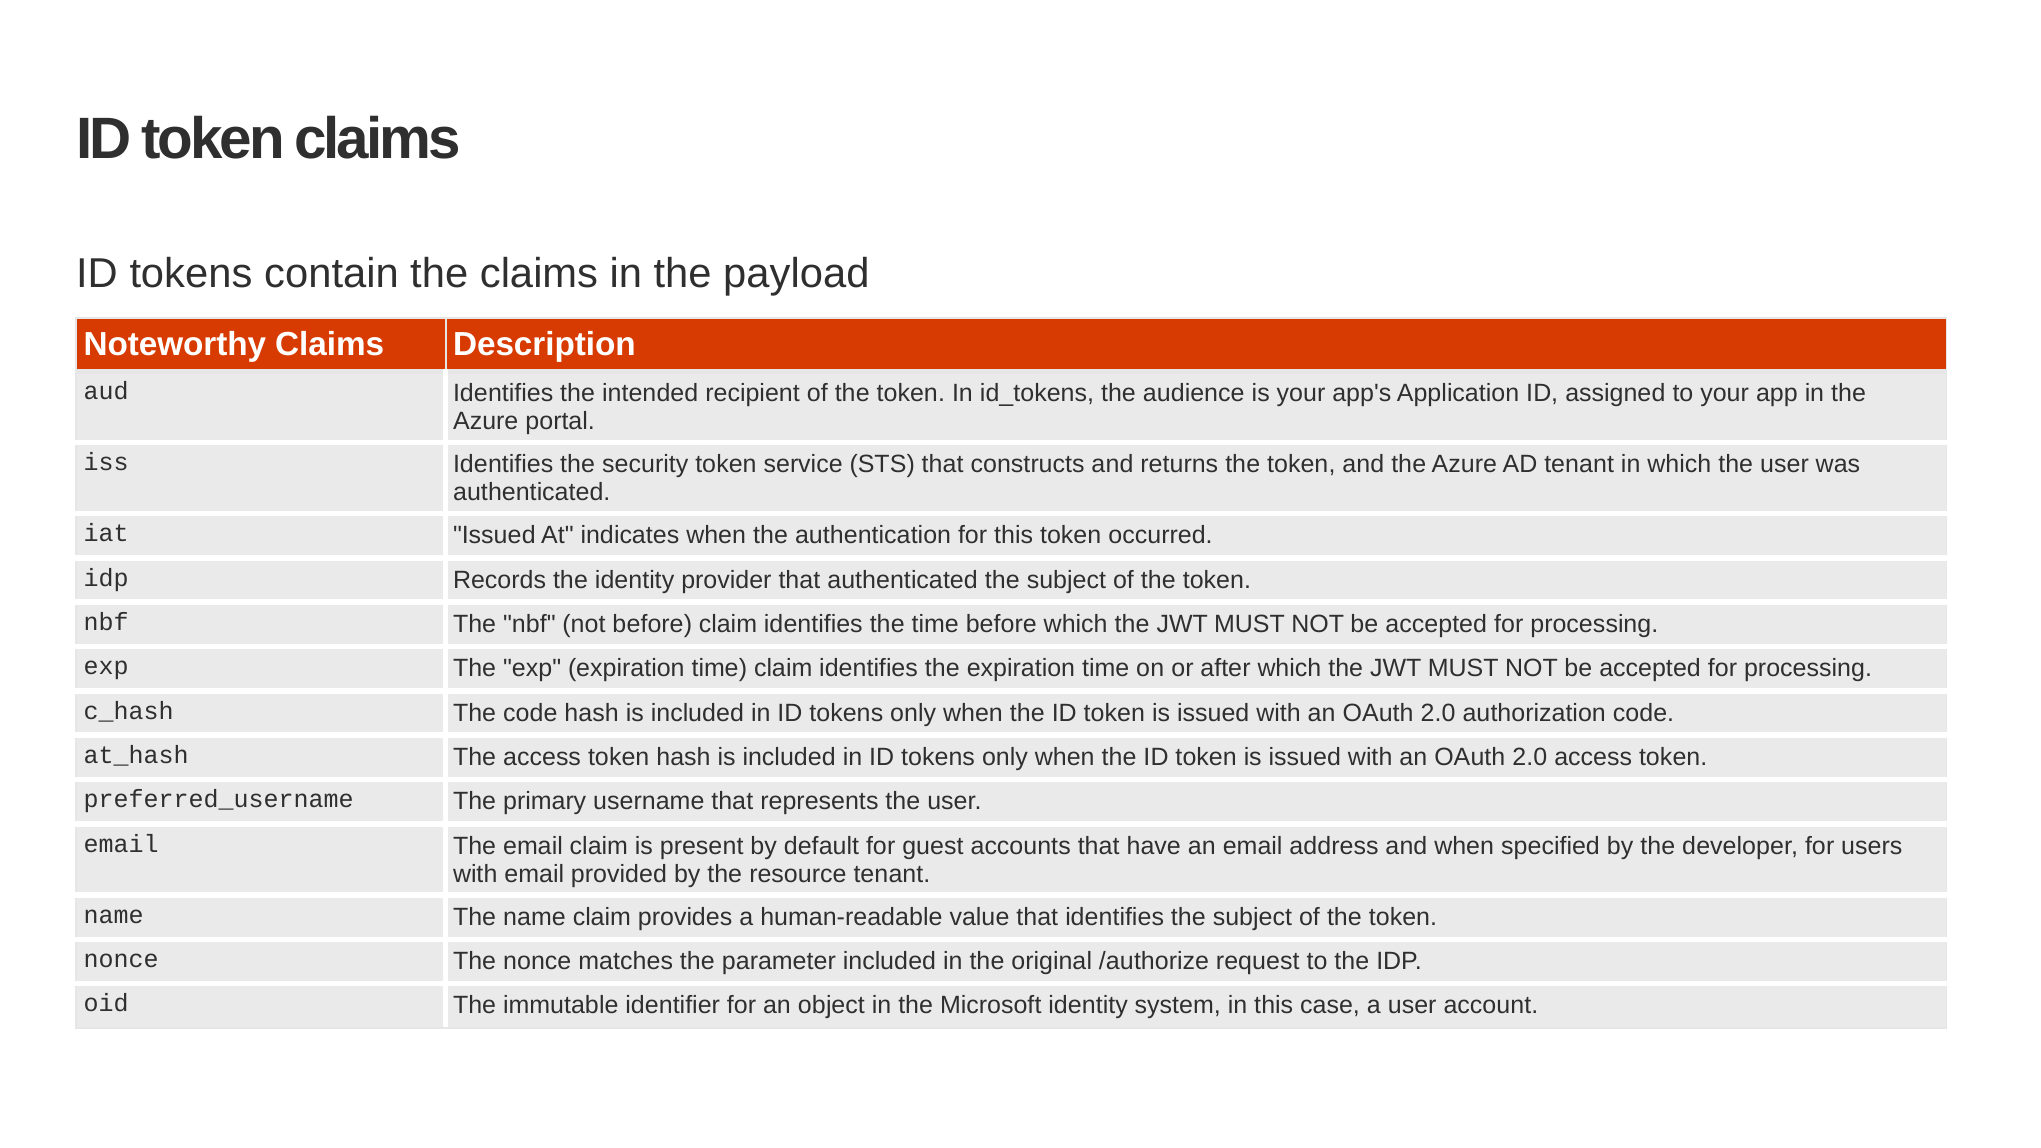

# ID token claims
ID tokens contain the claims in the payload
| Noteworthy Claims | Description |
| --- | --- |
| aud | Identifies the intended recipient of the token. In id\_tokens, the audience is your app's Application ID, assigned to your app in the Azure portal. |
| iss | Identifies the security token service (STS) that constructs and returns the token, and the Azure AD tenant in which the user was authenticated. |
| iat | "Issued At" indicates when the authentication for this token occurred. |
| idp | Records the identity provider that authenticated the subject of the token. |
| nbf | The "nbf" (not before) claim identifies the time before which the JWT MUST NOT be accepted for processing. |
| exp | The "exp" (expiration time) claim identifies the expiration time on or after which the JWT MUST NOT be accepted for processing. |
| c\_hash | The code hash is included in ID tokens only when the ID token is issued with an OAuth 2.0 authorization code. |
| at\_hash | The access token hash is included in ID tokens only when the ID token is issued with an OAuth 2.0 access token. |
| preferred\_username | The primary username that represents the user. |
| email | The email claim is present by default for guest accounts that have an email address and when specified by the developer, for users with email provided by the resource tenant. |
| name | The name claim provides a human-readable value that identifies the subject of the token. |
| nonce | The nonce matches the parameter included in the original /authorize request to the IDP. |
| oid | The immutable identifier for an object in the Microsoft identity system, in this case, a user account. |